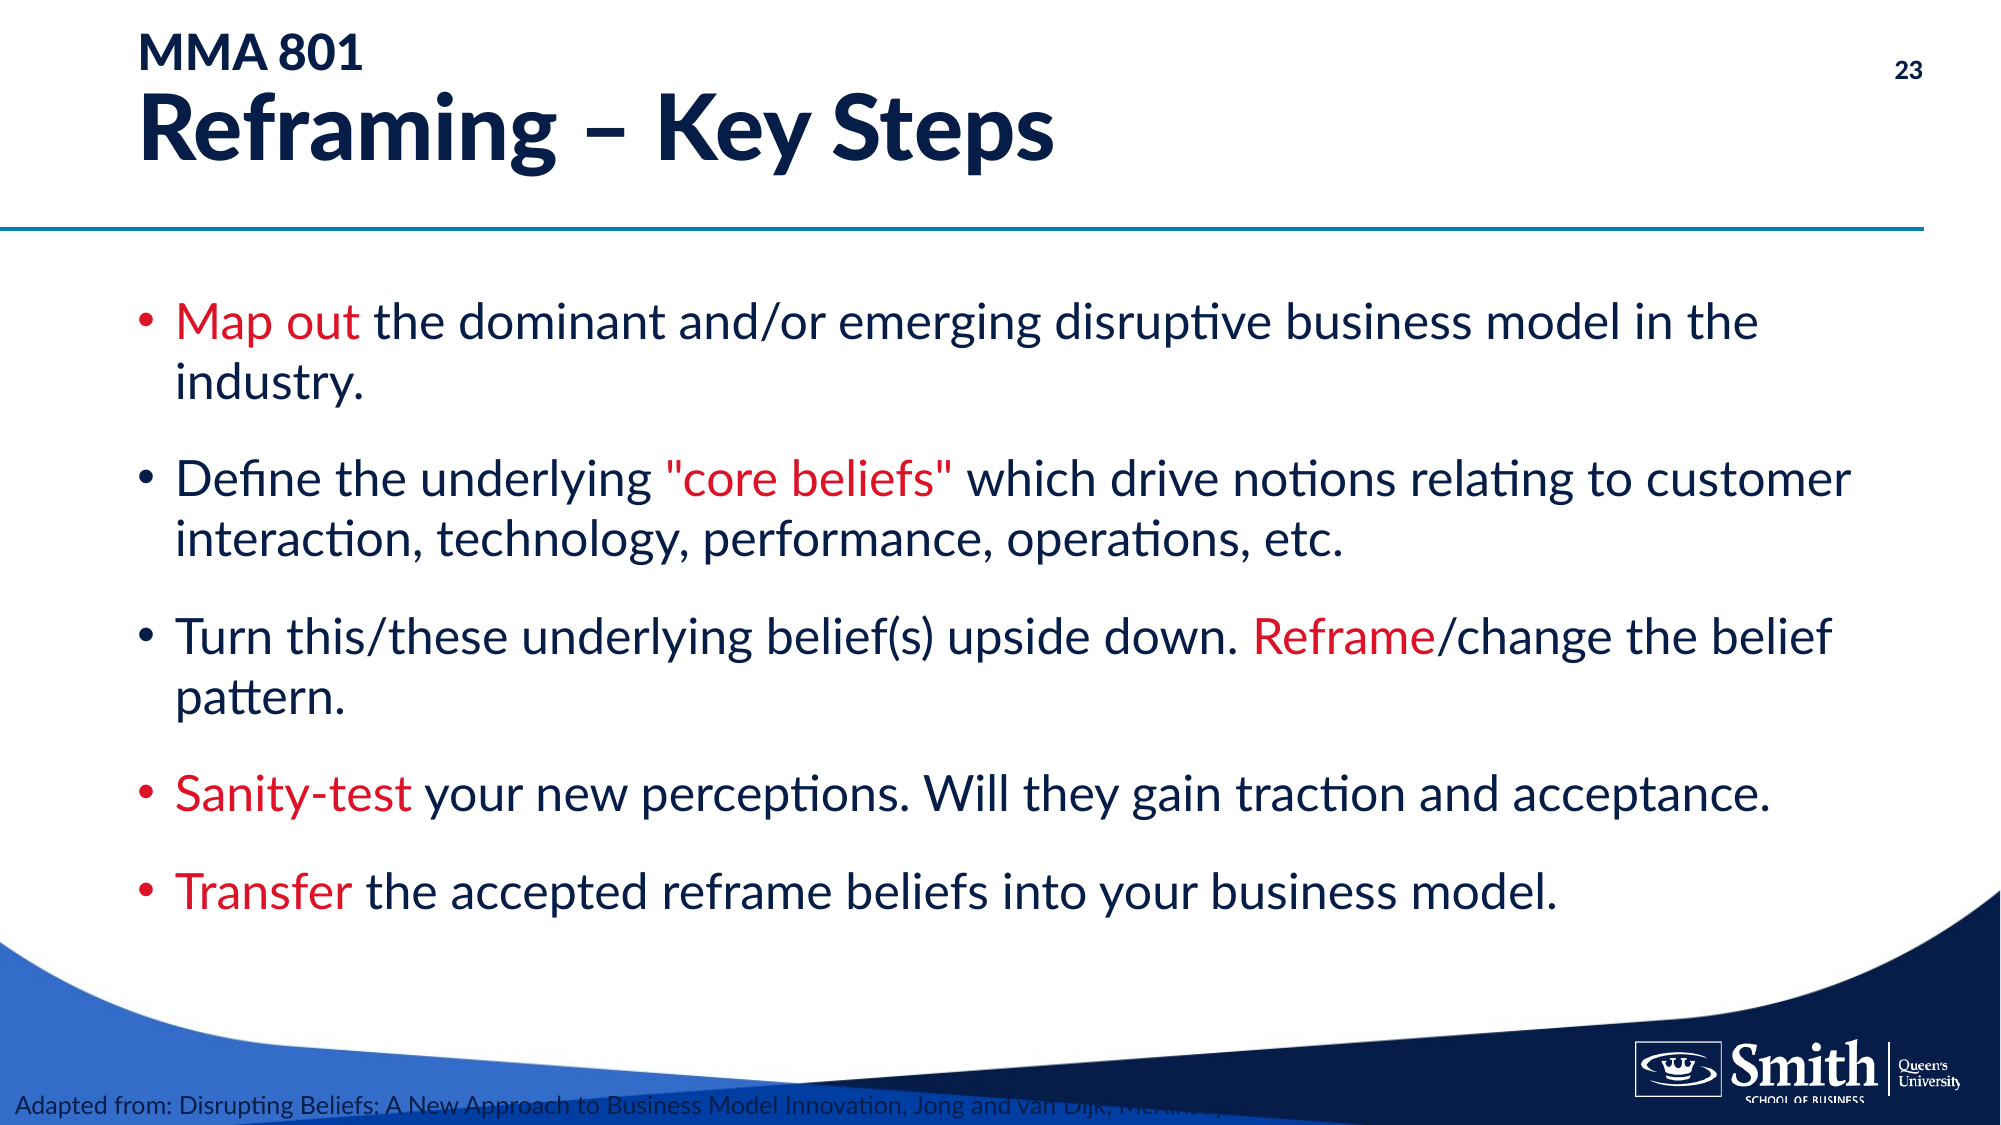

# MMA 801 Reframing – Key Steps
Map out the dominant and/or emerging disruptive business model in the industry.
Define the underlying "core beliefs" which drive notions relating to customer interaction, technology, performance, operations, etc.
Turn this/these underlying belief(s) upside down. Reframe/change the belief pattern.
Sanity-test your new perceptions. Will they gain traction and acceptance.
Transfer the accepted reframe beliefs into your business model.
23
Adapted from: Disrupting Beliefs: A New Approach to Business Model Innovation, Jong and van Dijk, McKinsey Quarterly